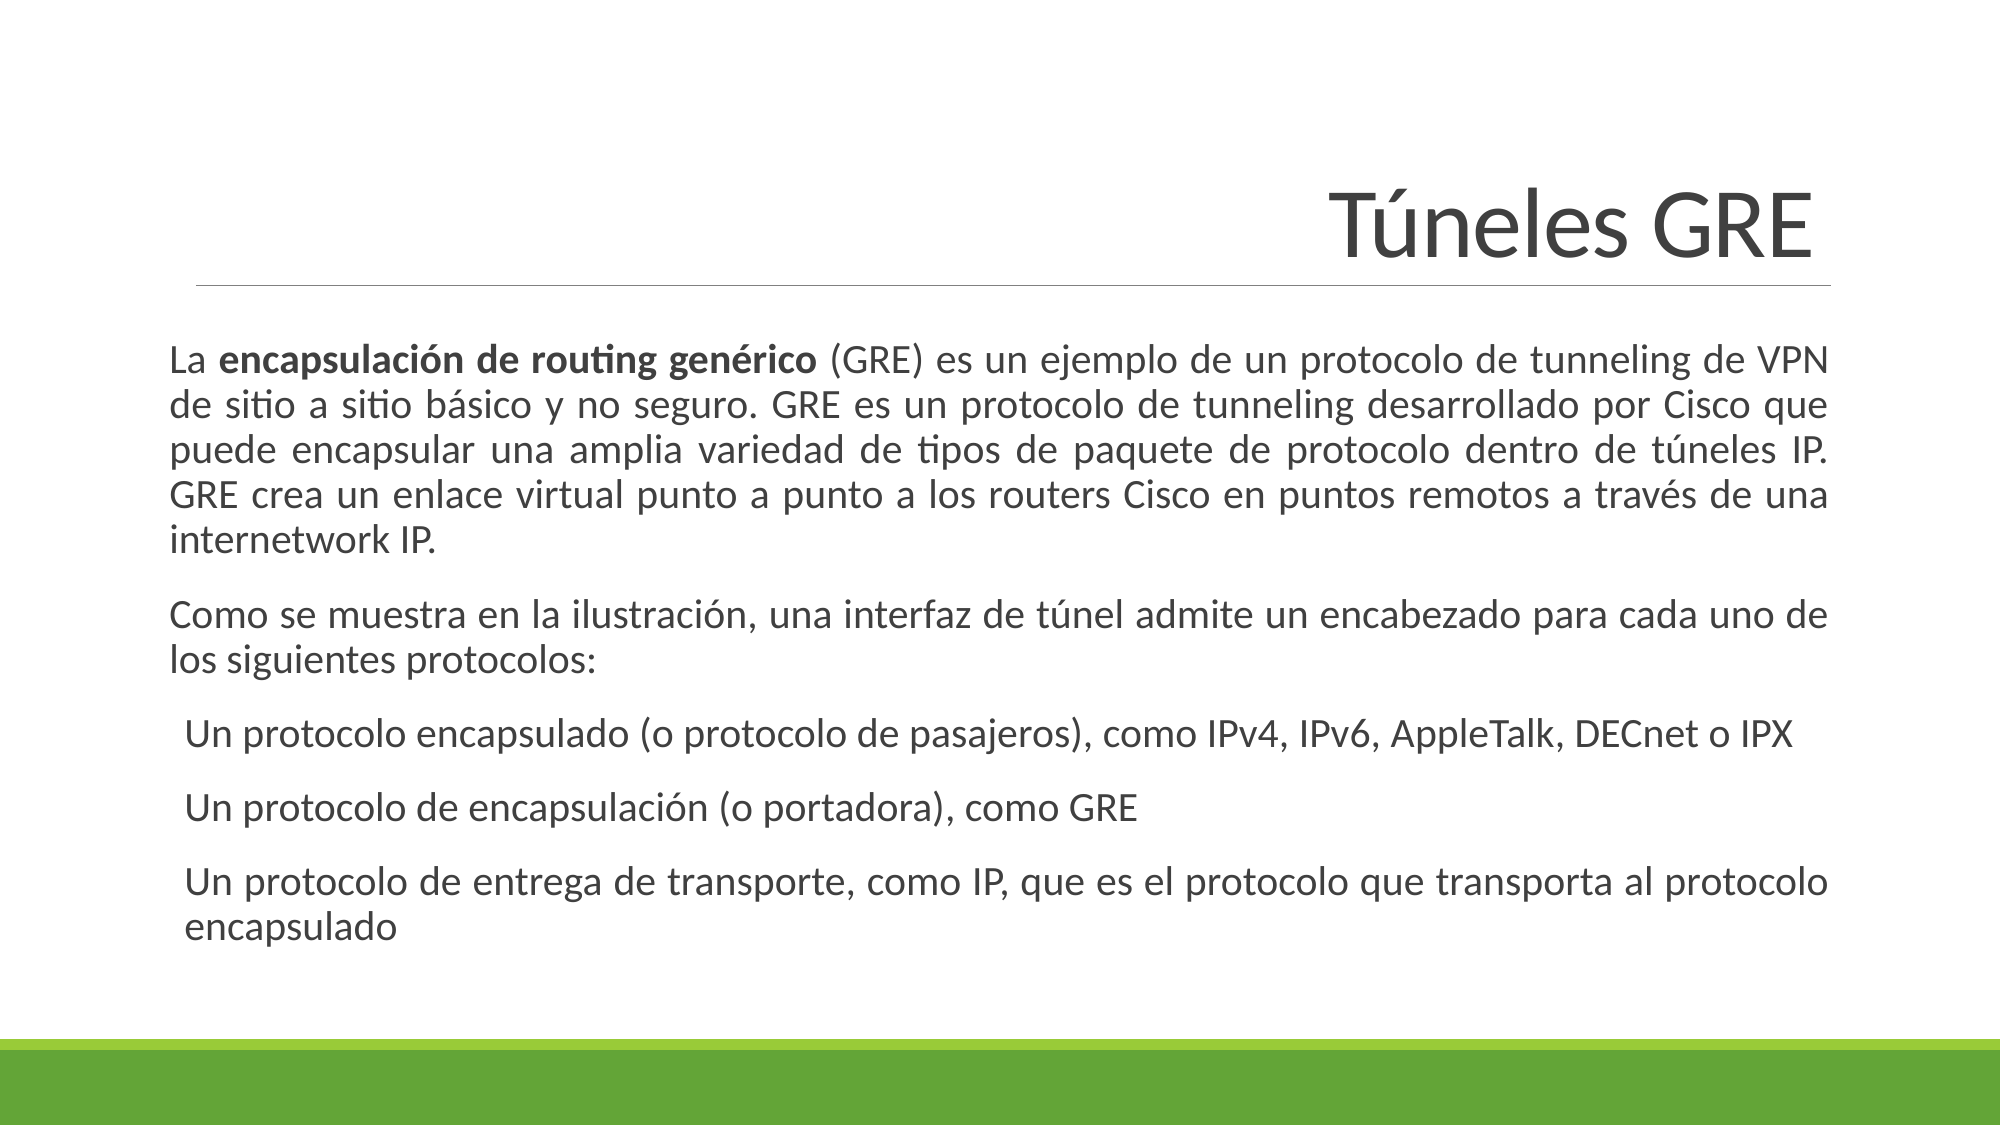

# Túneles GRE
La encapsulación de routing genérico (GRE) es un ejemplo de un protocolo de tunneling de VPN de sitio a sitio básico y no seguro. GRE es un protocolo de tunneling desarrollado por Cisco que puede encapsular una amplia variedad de tipos de paquete de protocolo dentro de túneles IP. GRE crea un enlace virtual punto a punto a los routers Cisco en puntos remotos a través de una internetwork IP.
Como se muestra en la ilustración, una interfaz de túnel admite un encabezado para cada uno de los siguientes protocolos:
Un protocolo encapsulado (o protocolo de pasajeros), como IPv4, IPv6, AppleTalk, DECnet o IPX
Un protocolo de encapsulación (o portadora), como GRE
Un protocolo de entrega de transporte, como IP, que es el protocolo que transporta al protocolo encapsulado